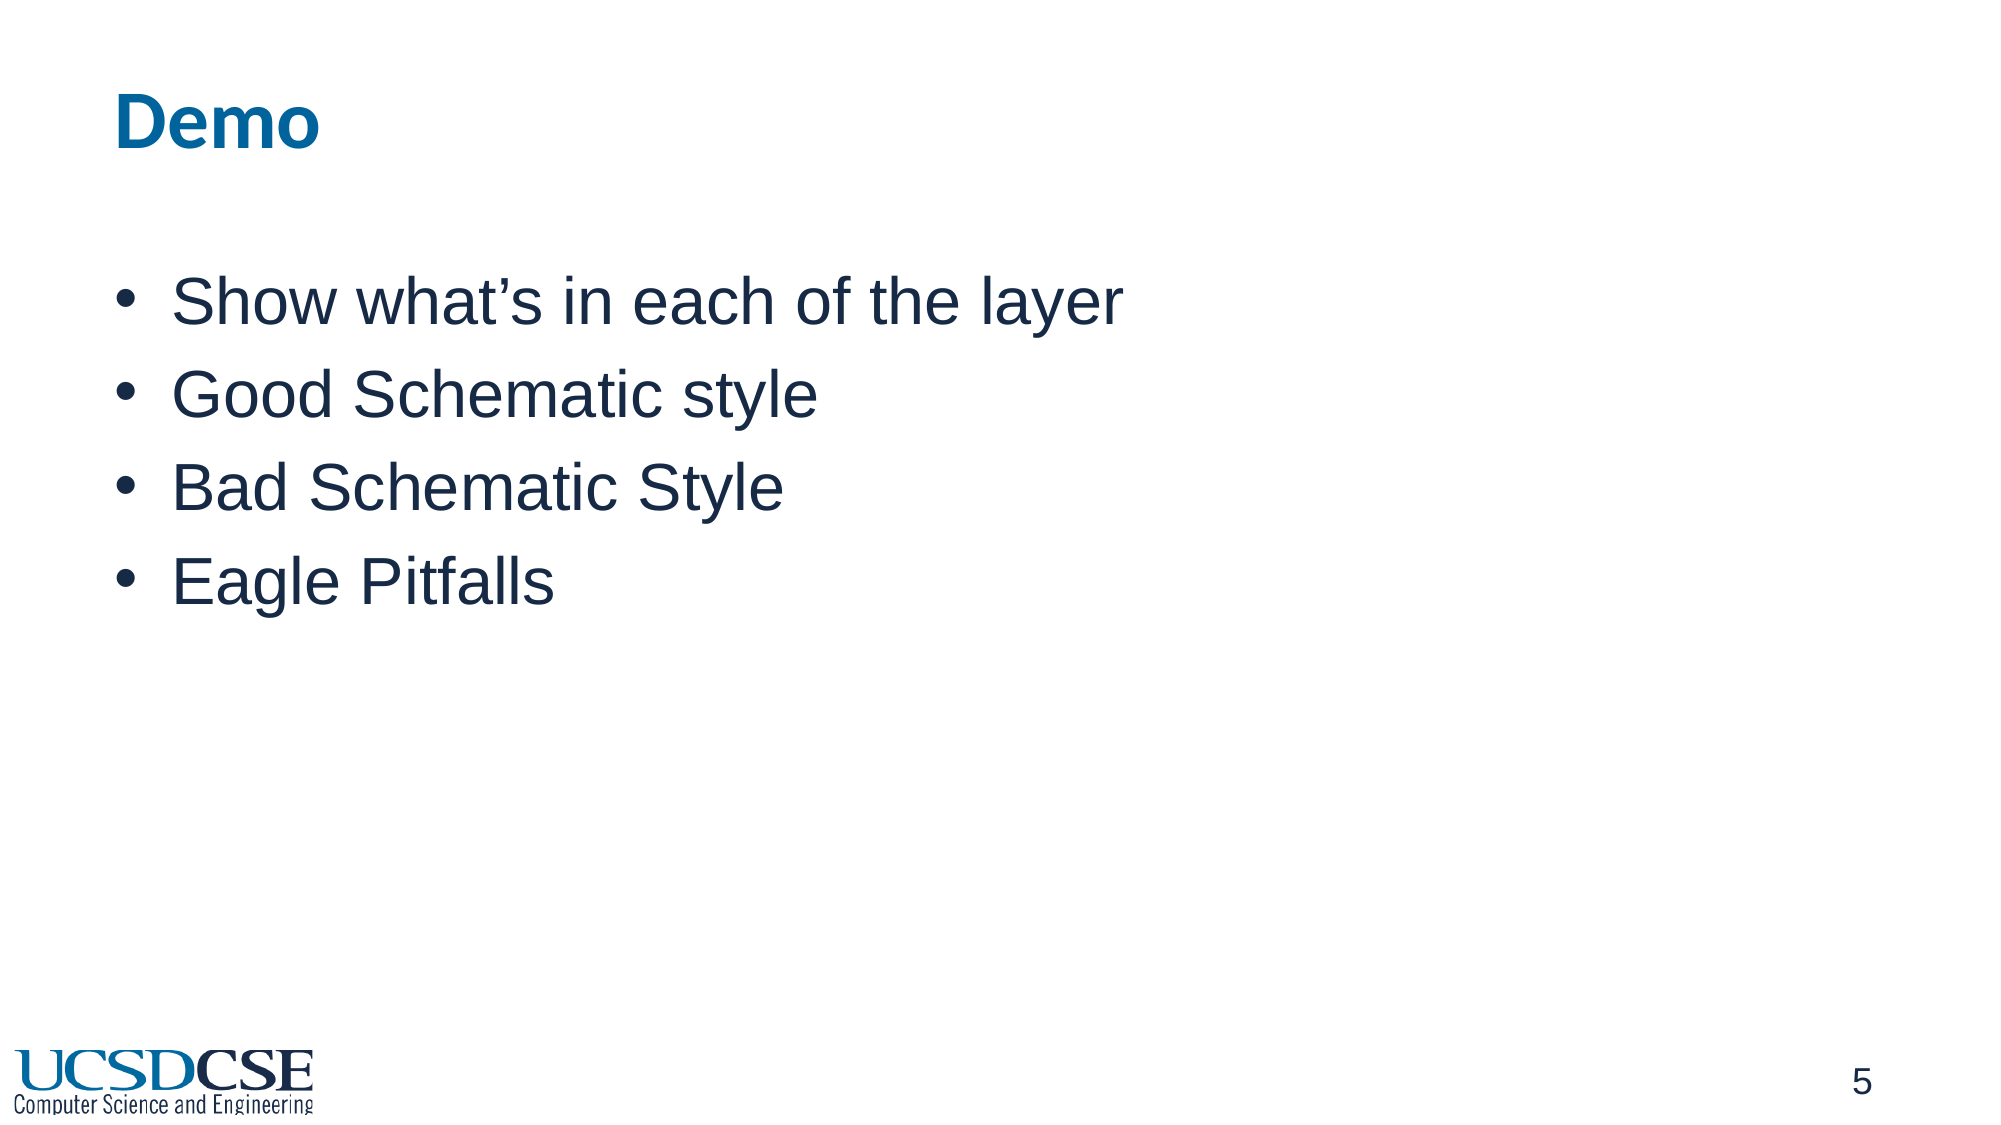

# Demo
Show what’s in each of the layer
Good Schematic style
Bad Schematic Style
Eagle Pitfalls